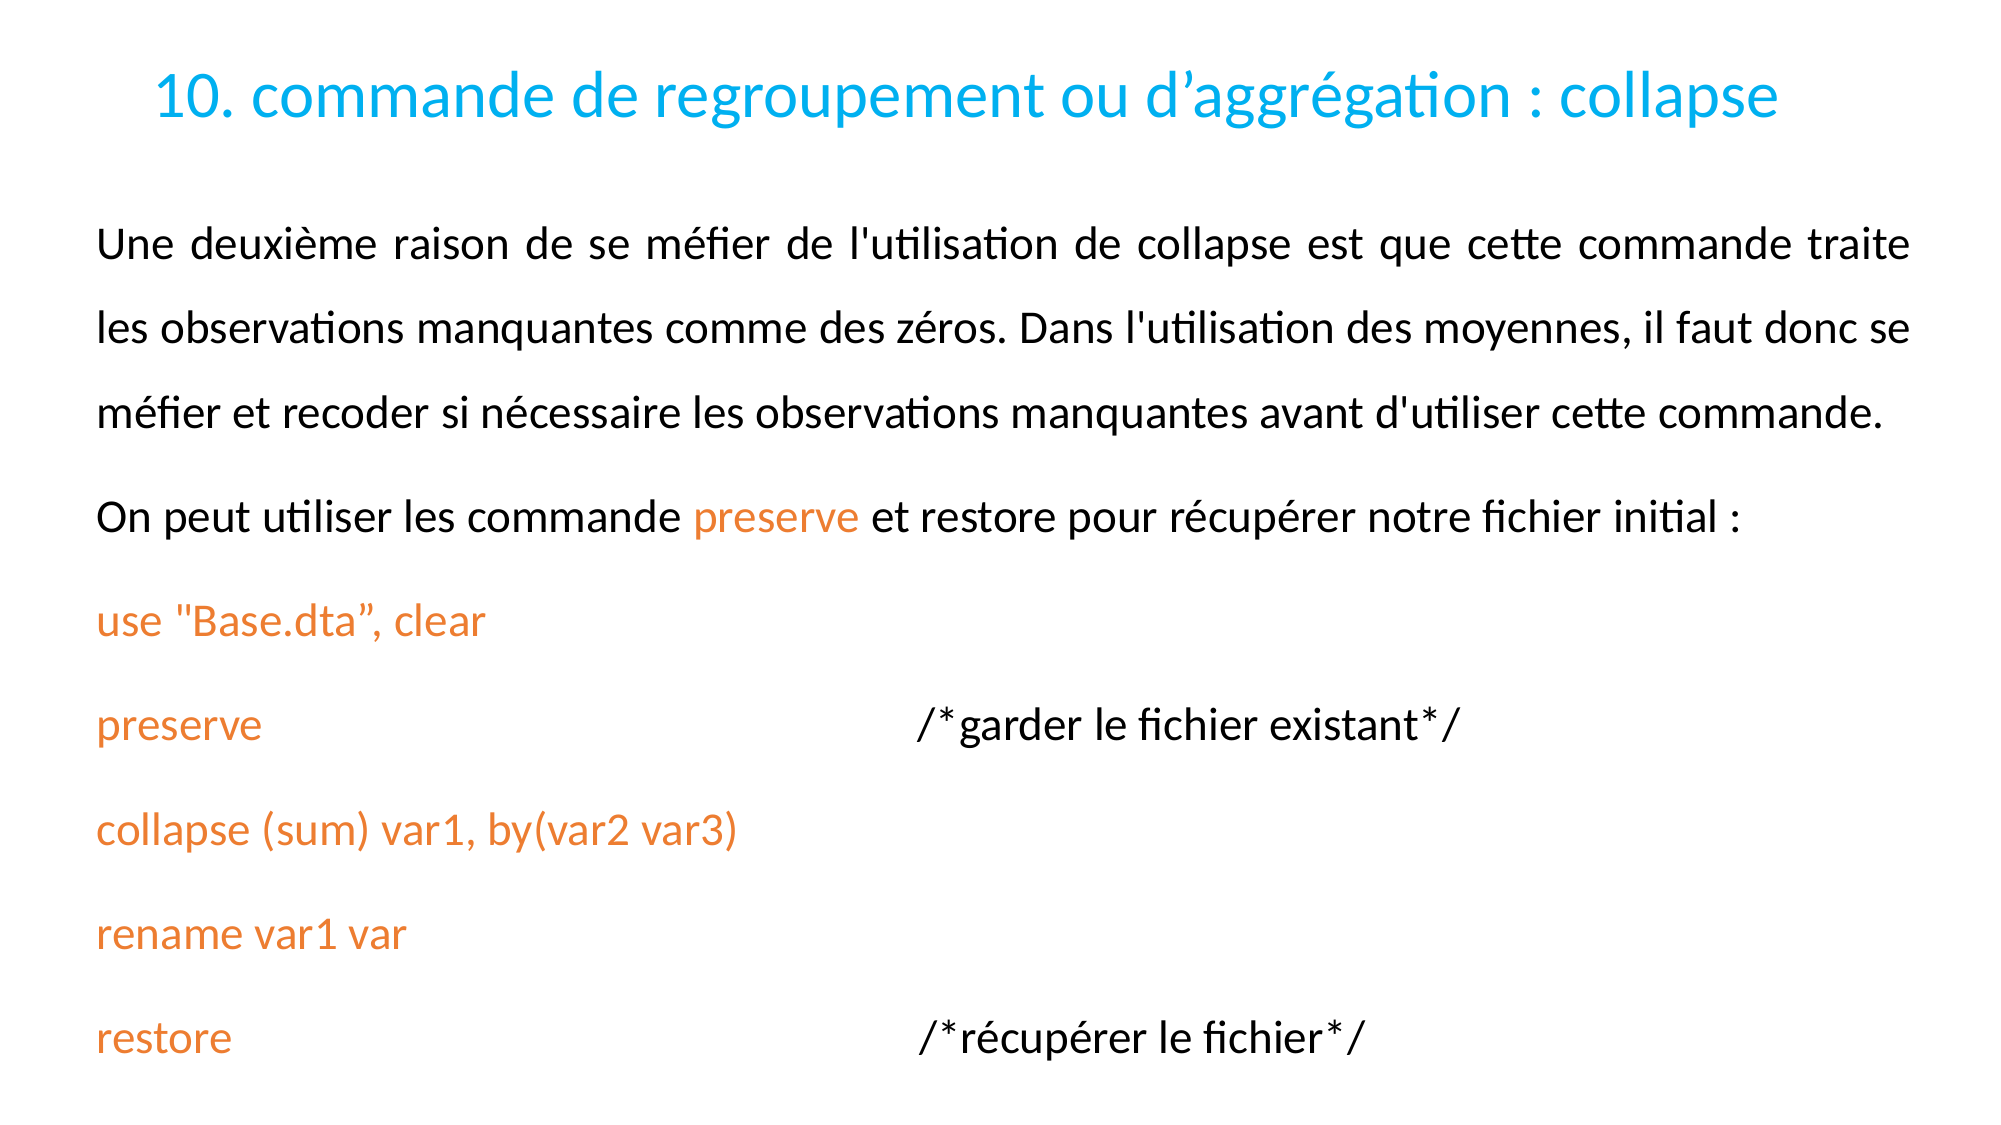

# 10. commande de regroupement ou d’aggrégation : collapse
Une deuxième raison de se méfier de l'utilisation de collapse est que cette commande traite les observations manquantes comme des zéros. Dans l'utilisation des moyennes, il faut donc se méfier et recoder si nécessaire les observations manquantes avant d'utiliser cette commande.
On peut utiliser les commande preserve et restore pour récupérer notre fichier initial :
use "Base.dta”, clear
preserve                                                             /*garder le fichier existant*/
collapse (sum) var1, by(var2 var3)
rename var1 var
restore                                                                /*récupérer le fichier*/